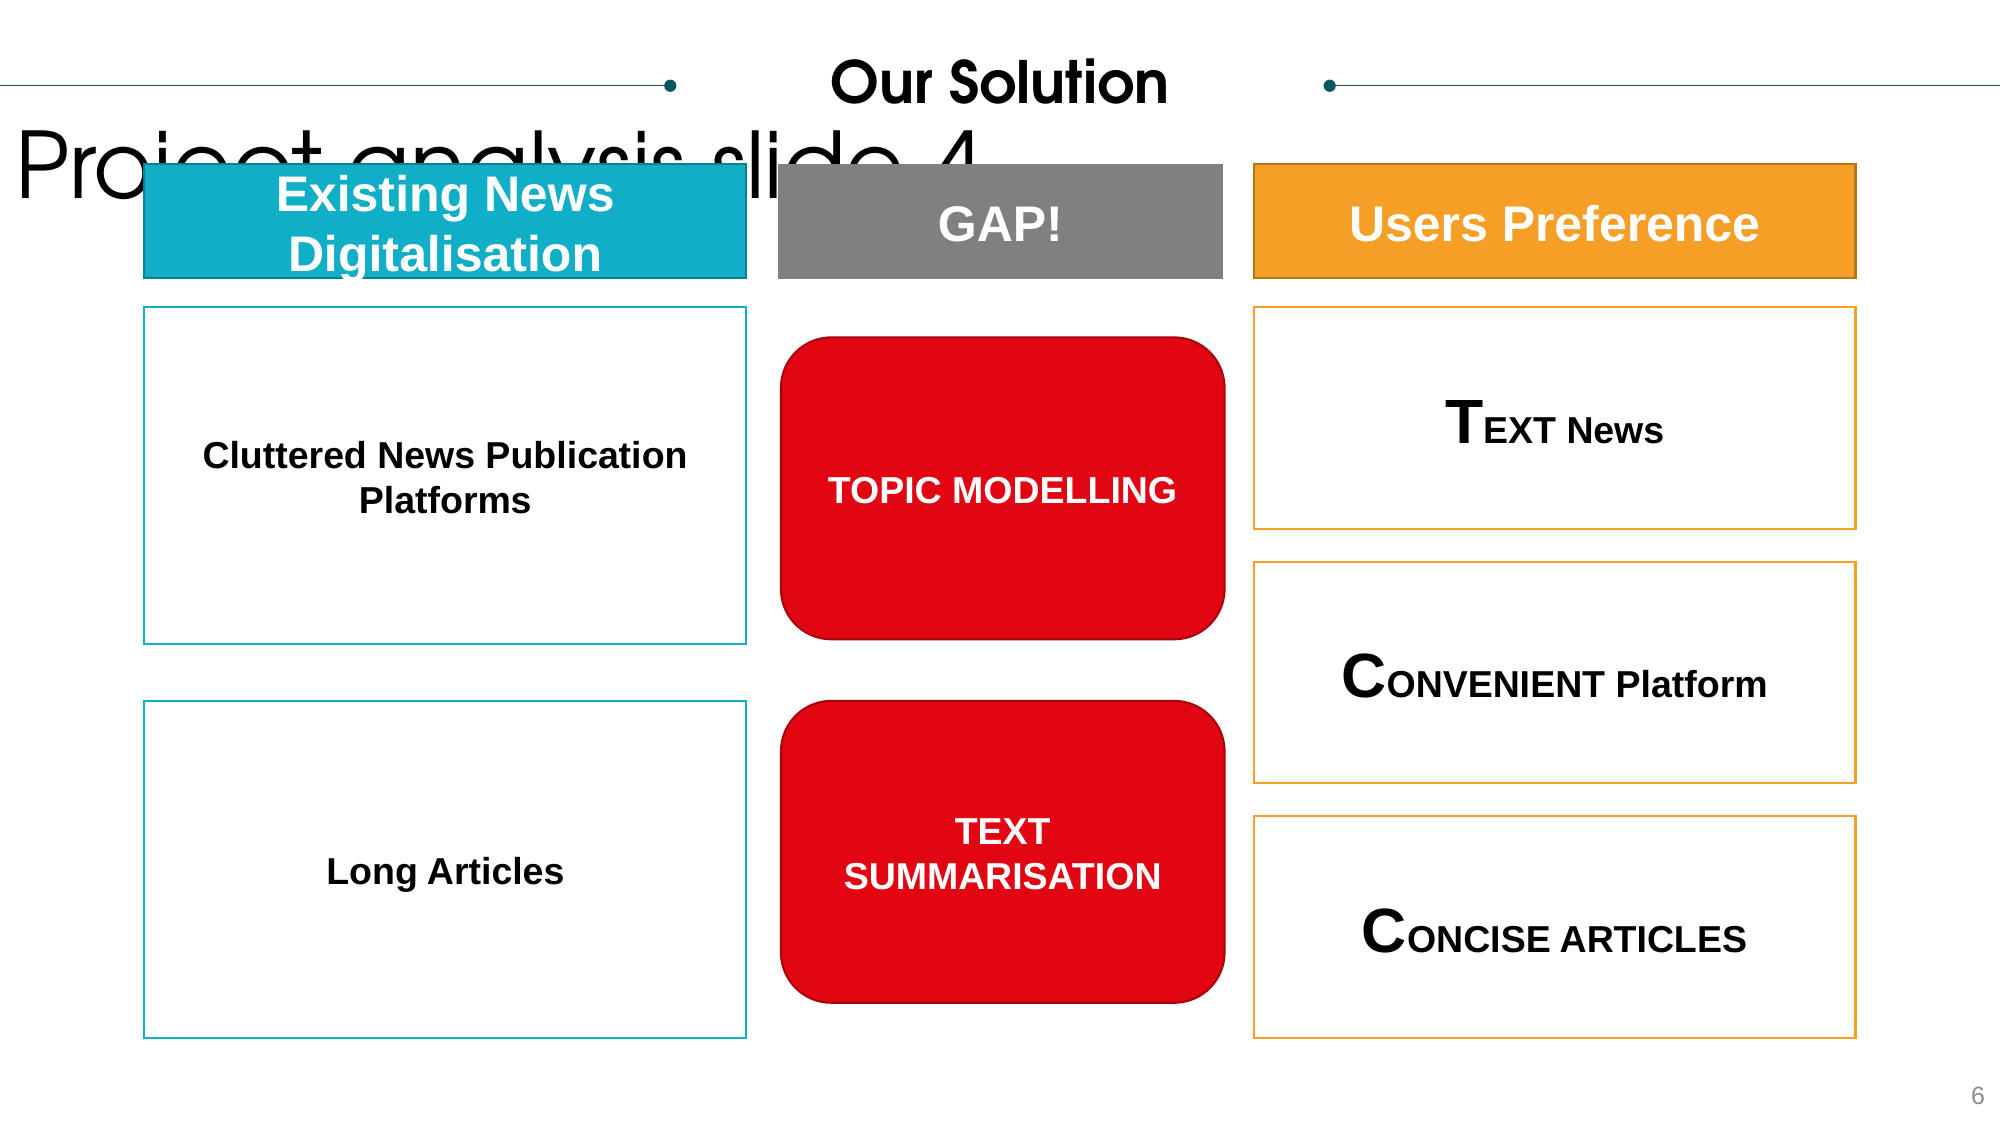

Our Solution
Project analysis slide 4
Existing News Digitalisation
GAP!
Users Preference
Cluttered News Publication Platforms
TEXT News
TOPIC MODELLING
CONVENIENT Platform
Long Articles
TEXT SUMMARISATION
CONCISE ARTICLES
6